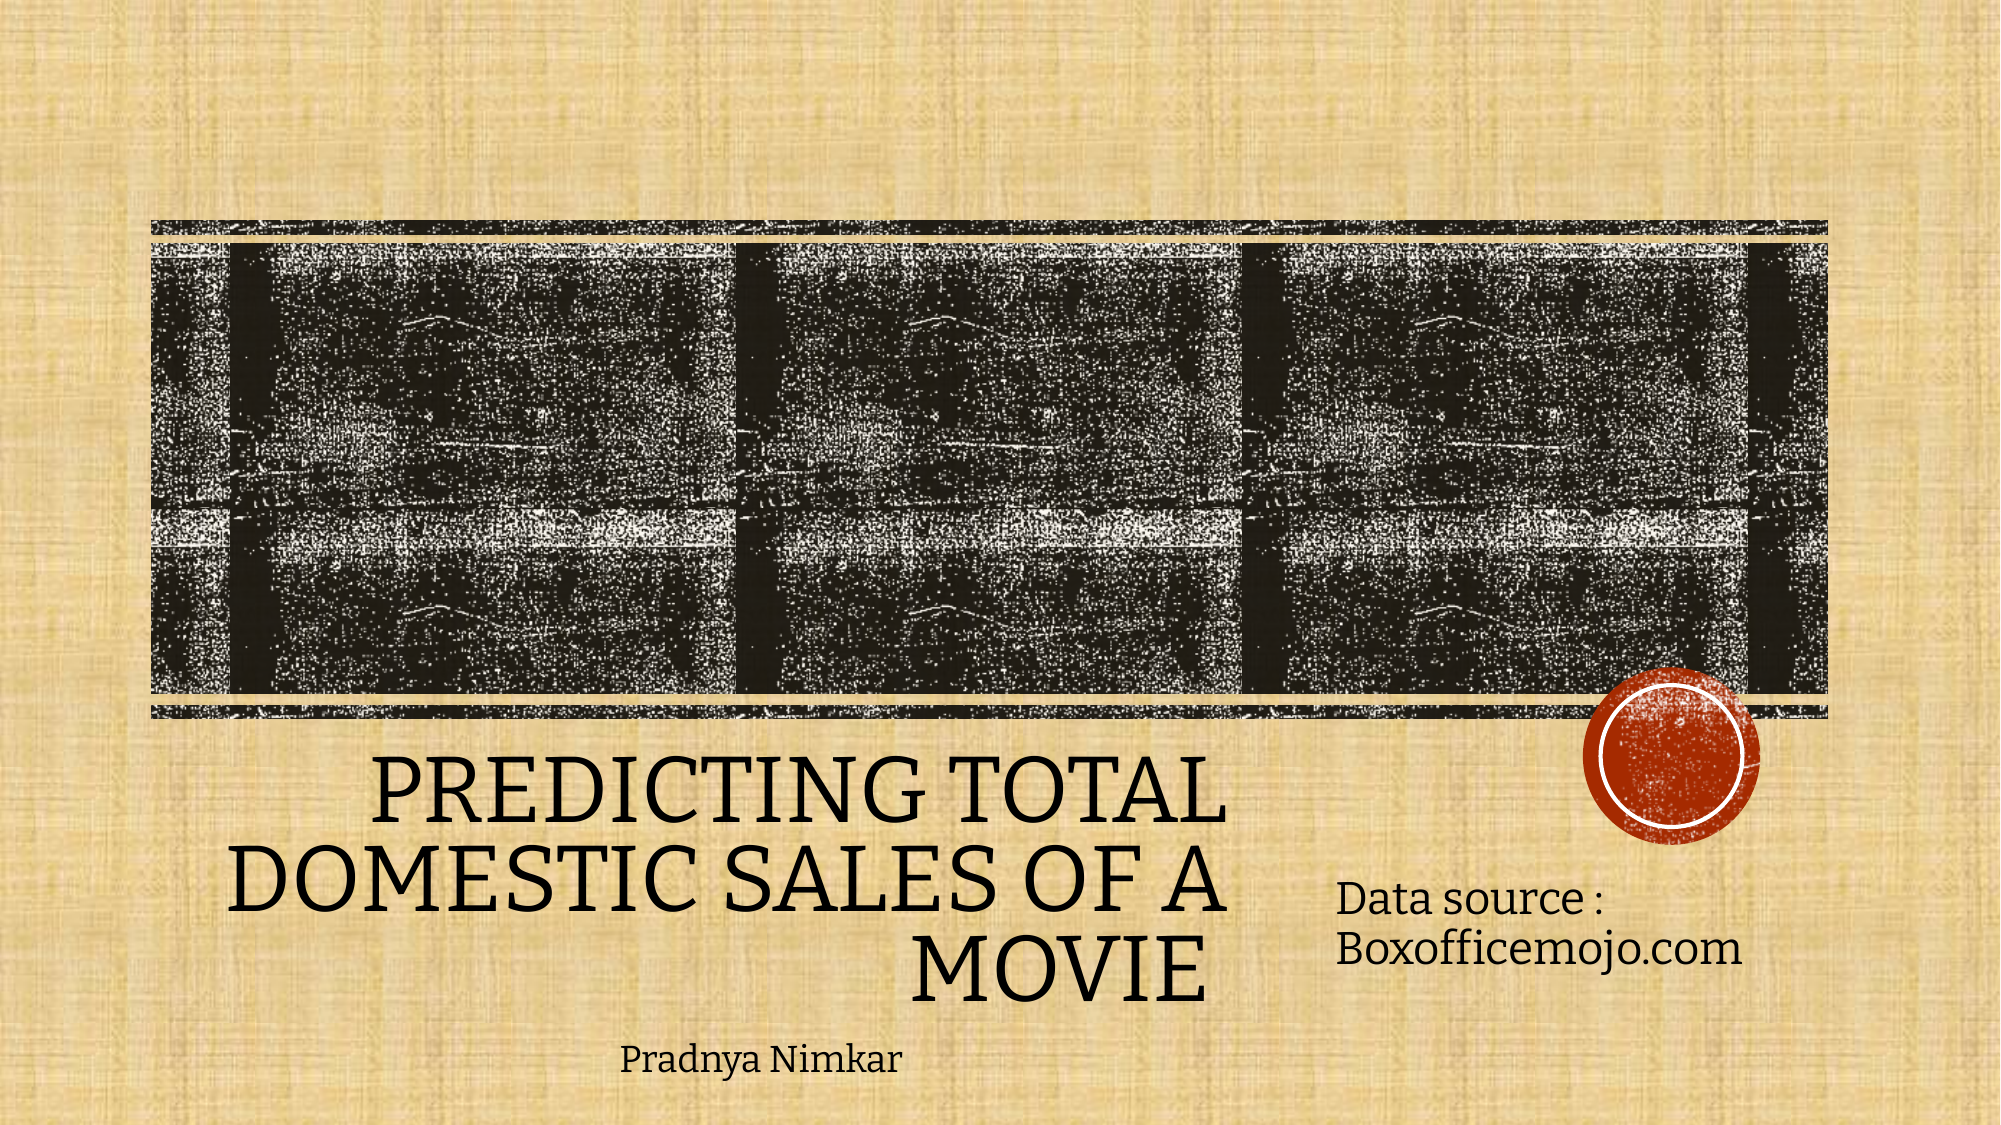

# Predicting total domestic sales of a movie

Data source : Boxofficemojo.com
Pradnya Nimkar